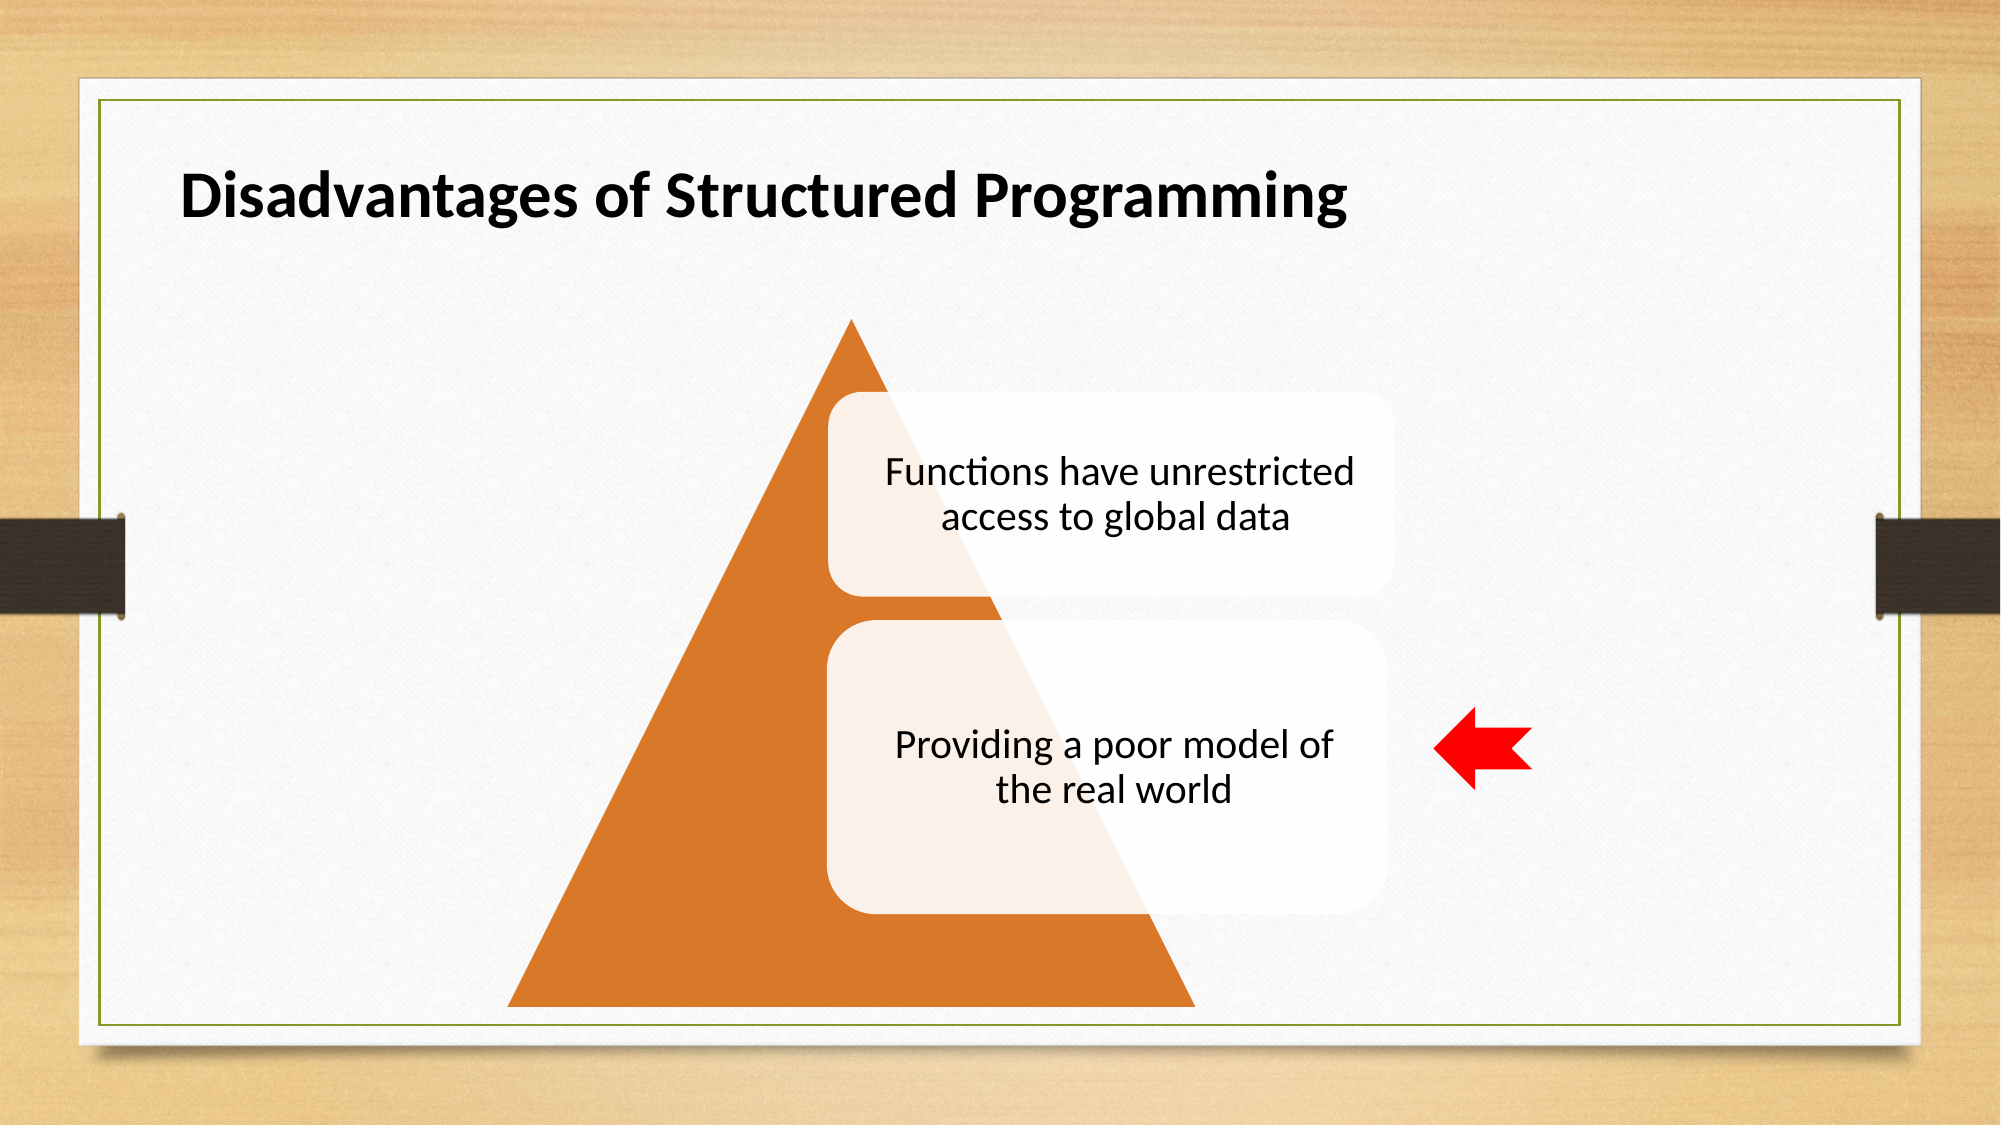

Disadvantages of Structured Programming
 Functions have unrestricted access to global data
Providing a poor model of the real world